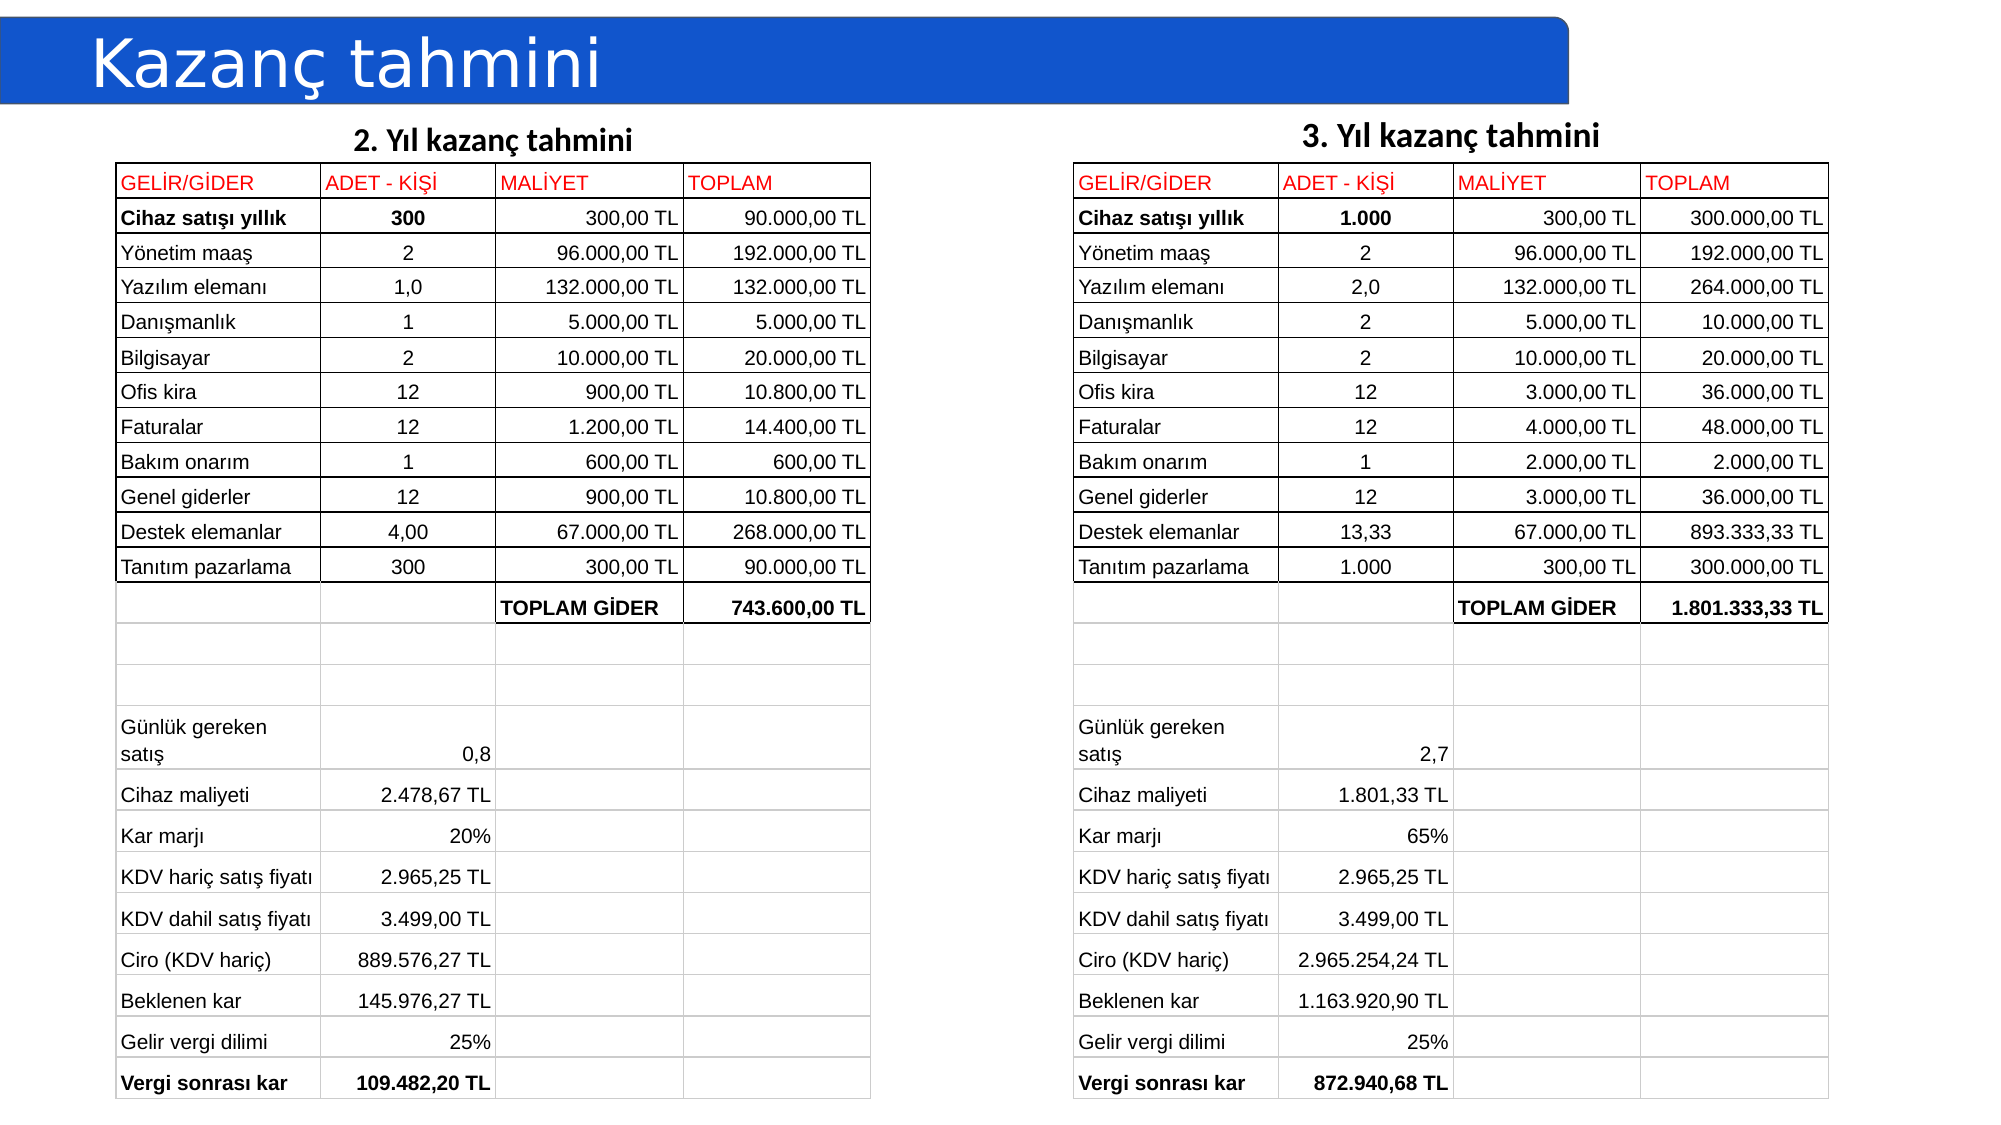

Kazanç tahmini
3. Yıl kazanç tahmini
2. Yıl kazanç tahmini
| GELİR/GİDER | ADET - KİŞİ | MALİYET | TOPLAM |
| --- | --- | --- | --- |
| Cihaz satışı yıllık | 300 | 300,00 TL | 90.000,00 TL |
| Yönetim maaş | 2 | 96.000,00 TL | 192.000,00 TL |
| Yazılım elemanı | 1,0 | 132.000,00 TL | 132.000,00 TL |
| Danışmanlık | 1 | 5.000,00 TL | 5.000,00 TL |
| Bilgisayar | 2 | 10.000,00 TL | 20.000,00 TL |
| Ofis kira | 12 | 900,00 TL | 10.800,00 TL |
| Faturalar | 12 | 1.200,00 TL | 14.400,00 TL |
| Bakım onarım | 1 | 600,00 TL | 600,00 TL |
| Genel giderler | 12 | 900,00 TL | 10.800,00 TL |
| Destek elemanlar | 4,00 | 67.000,00 TL | 268.000,00 TL |
| Tanıtım pazarlama | 300 | 300,00 TL | 90.000,00 TL |
|  |  | TOPLAM GİDER | 743.600,00 TL |
|  |  |  |  |
|  |  |  |  |
| Günlük gereken satış | 0,8 |  |  |
| Cihaz maliyeti | 2.478,67 TL |  |  |
| Kar marjı | 20% |  |  |
| KDV hariç satış fiyatı | 2.965,25 TL |  |  |
| KDV dahil satış fiyatı | 3.499,00 TL |  |  |
| Ciro (KDV hariç) | 889.576,27 TL |  |  |
| Beklenen kar | 145.976,27 TL |  |  |
| Gelir vergi dilimi | 25% |  |  |
| Vergi sonrası kar | 109.482,20 TL |  |  |
| GELİR/GİDER | ADET - KİŞİ | MALİYET | TOPLAM |
| --- | --- | --- | --- |
| Cihaz satışı yıllık | 1.000 | 300,00 TL | 300.000,00 TL |
| Yönetim maaş | 2 | 96.000,00 TL | 192.000,00 TL |
| Yazılım elemanı | 2,0 | 132.000,00 TL | 264.000,00 TL |
| Danışmanlık | 2 | 5.000,00 TL | 10.000,00 TL |
| Bilgisayar | 2 | 10.000,00 TL | 20.000,00 TL |
| Ofis kira | 12 | 3.000,00 TL | 36.000,00 TL |
| Faturalar | 12 | 4.000,00 TL | 48.000,00 TL |
| Bakım onarım | 1 | 2.000,00 TL | 2.000,00 TL |
| Genel giderler | 12 | 3.000,00 TL | 36.000,00 TL |
| Destek elemanlar | 13,33 | 67.000,00 TL | 893.333,33 TL |
| Tanıtım pazarlama | 1.000 | 300,00 TL | 300.000,00 TL |
|  |  | TOPLAM GİDER | 1.801.333,33 TL |
|  |  |  |  |
|  |  |  |  |
| Günlük gereken satış | 2,7 |  |  |
| Cihaz maliyeti | 1.801,33 TL |  |  |
| Kar marjı | 65% |  |  |
| KDV hariç satış fiyatı | 2.965,25 TL |  |  |
| KDV dahil satış fiyatı | 3.499,00 TL |  |  |
| Ciro (KDV hariç) | 2.965.254,24 TL |  |  |
| Beklenen kar | 1.163.920,90 TL |  |  |
| Gelir vergi dilimi | 25% |  |  |
| Vergi sonrası kar | 872.940,68 TL |  |  |